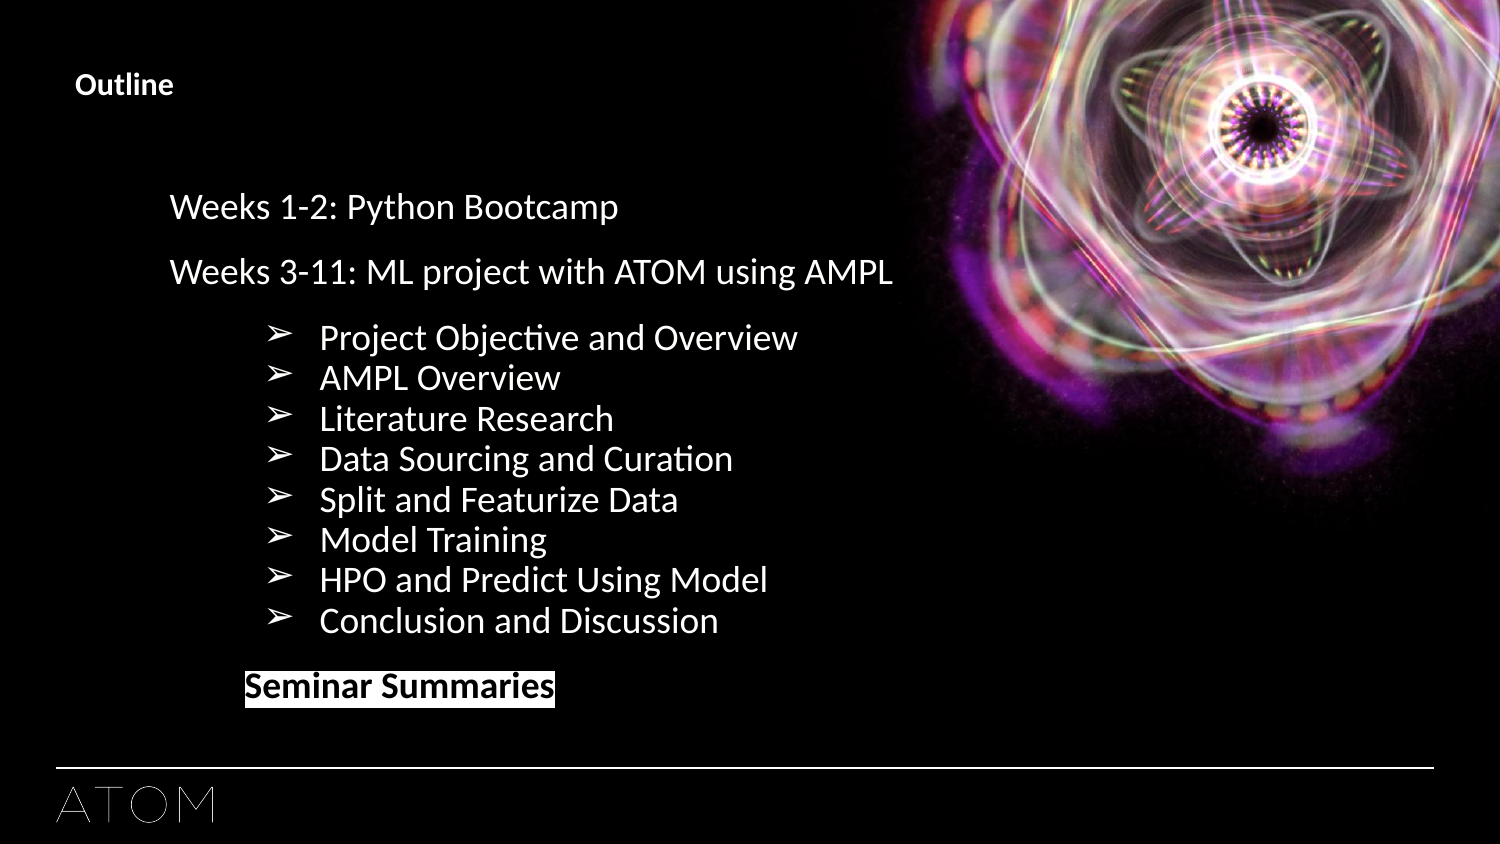

Outline
# Weeks 1-2: Python Bootcamp
Weeks 3-11: ML project with ATOM using AMPL
Project Objective and Overview
AMPL Overview
Literature Research
Data Sourcing and Curation
Split and Featurize Data
Model Training
HPO and Predict Using Model
Conclusion and Discussion
	Seminar Summaries